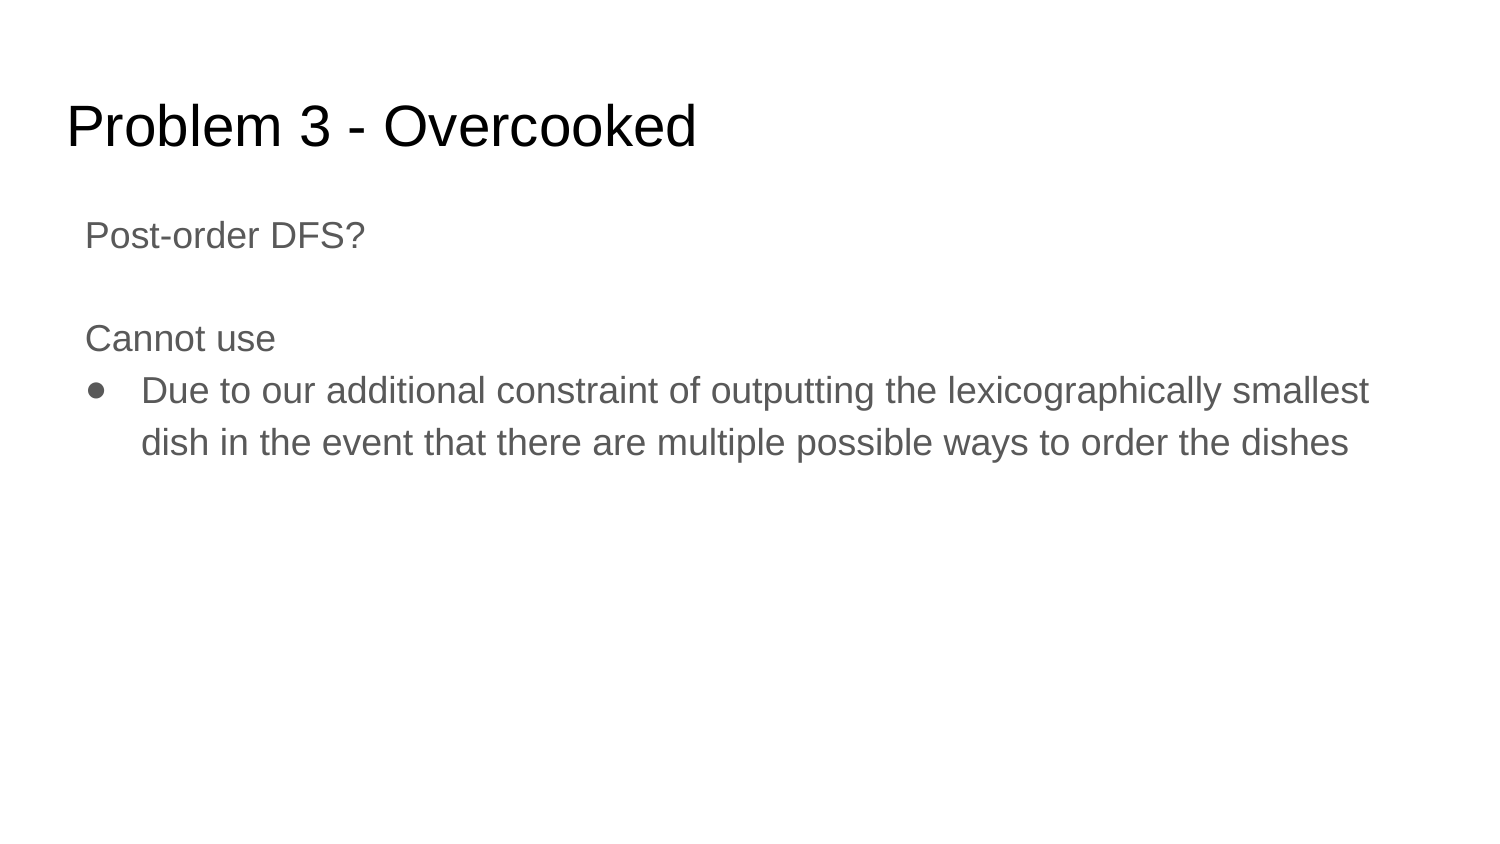

# Problem 3 - Overcooked
Post-order DFS?

Cannot use
Due to our additional constraint of outputting the lexicographically smallest dish in the event that there are multiple possible ways to order the dishes